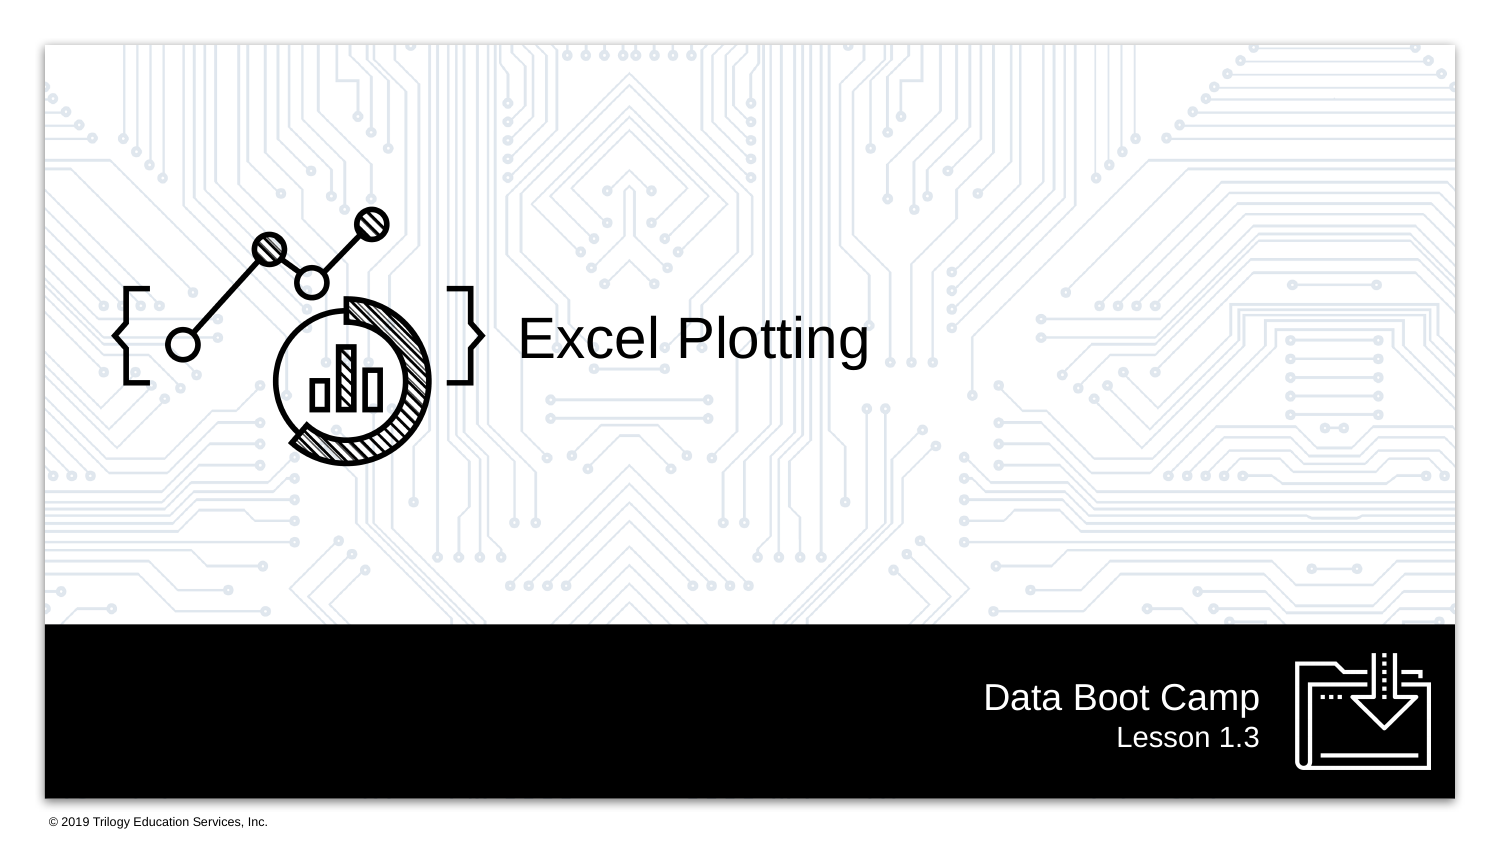

Excel Plotting
# Lesson 1.3
Lesson XX